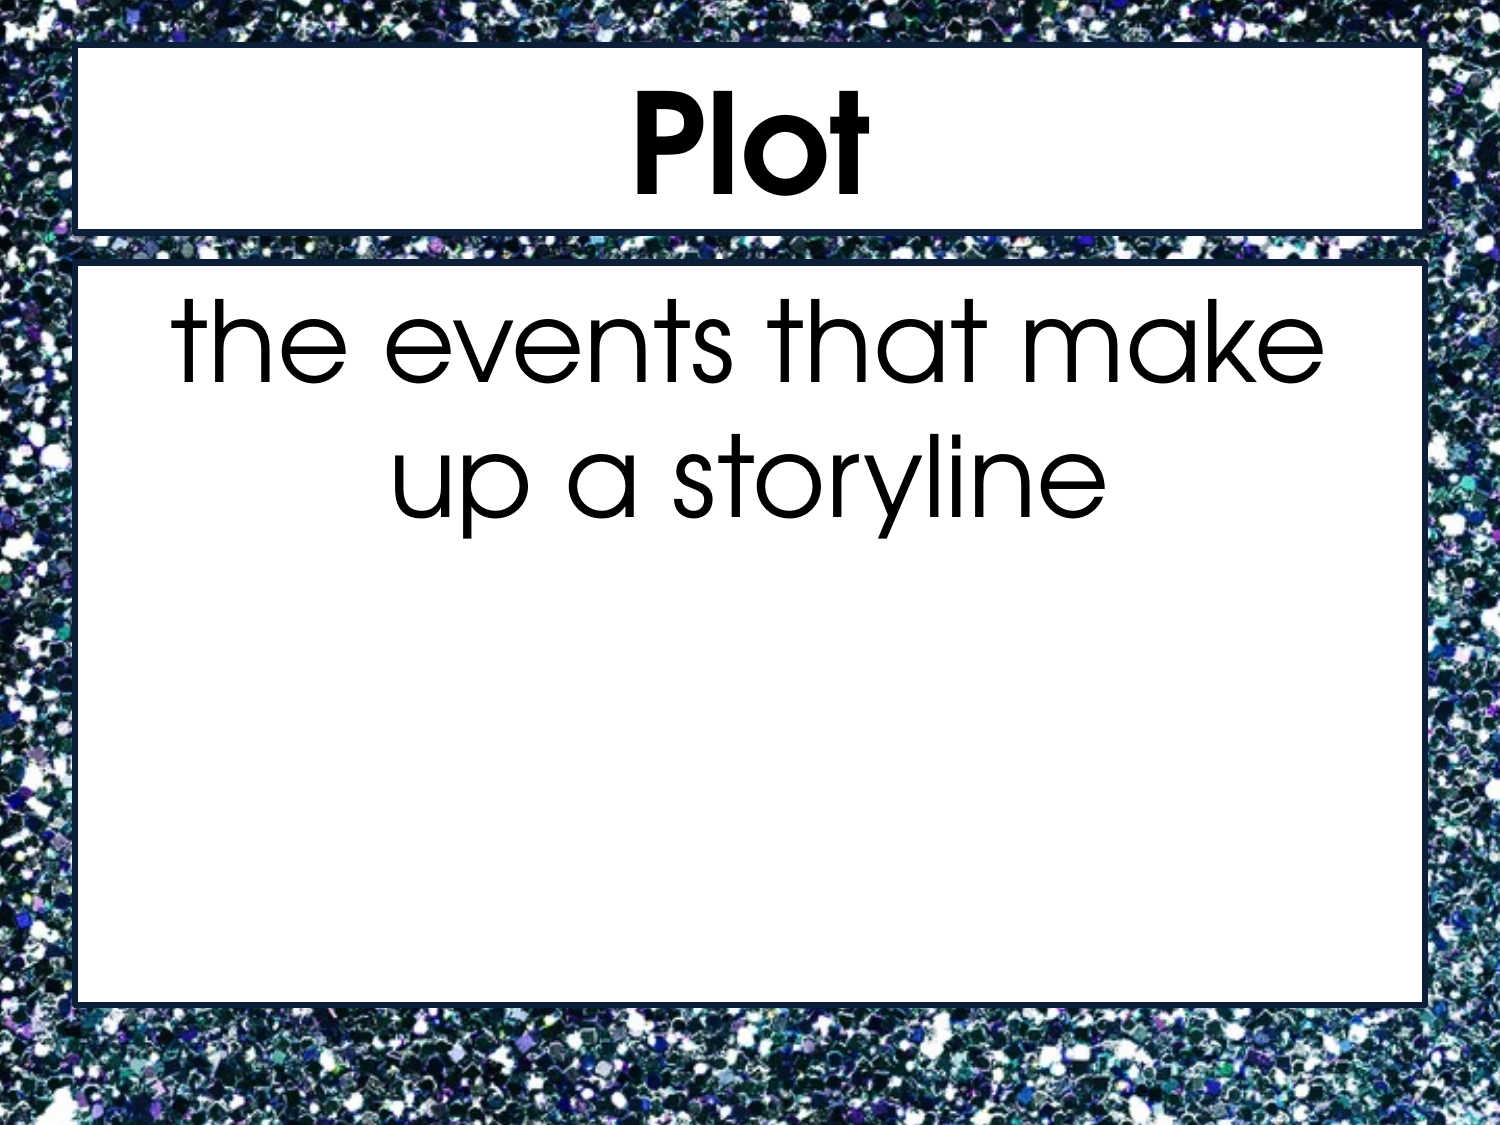

# Plot
the events that make up a storyline